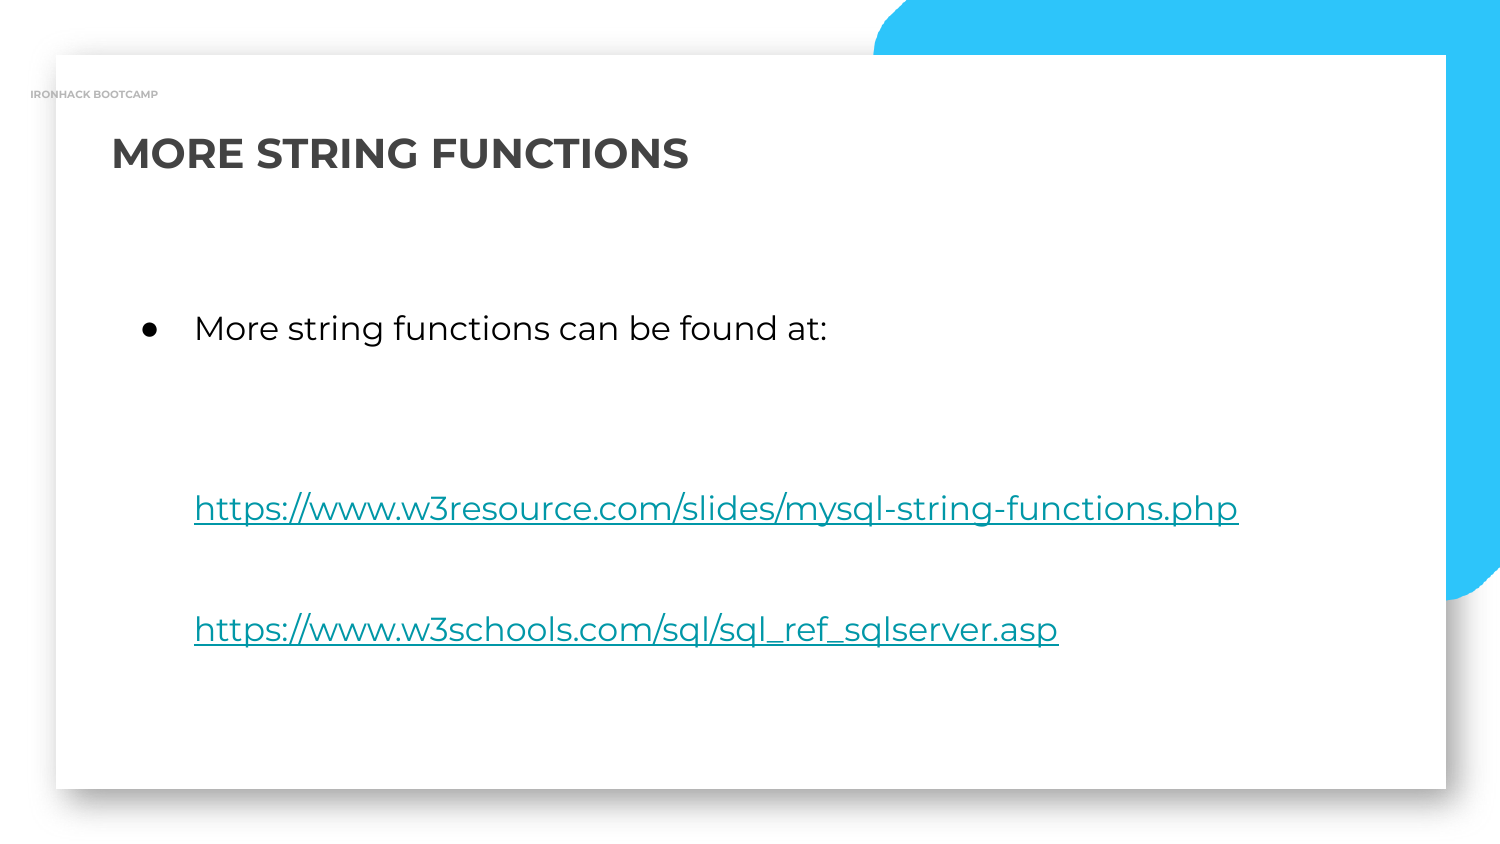

IRONHACK BOOTCAMP
MORE STRING FUNCTIONS
More string functions can be found at:

https://www.w3resource.com/slides/mysql-string-functions.php

https://www.w3schools.com/sql/sql_ref_sqlserver.asp